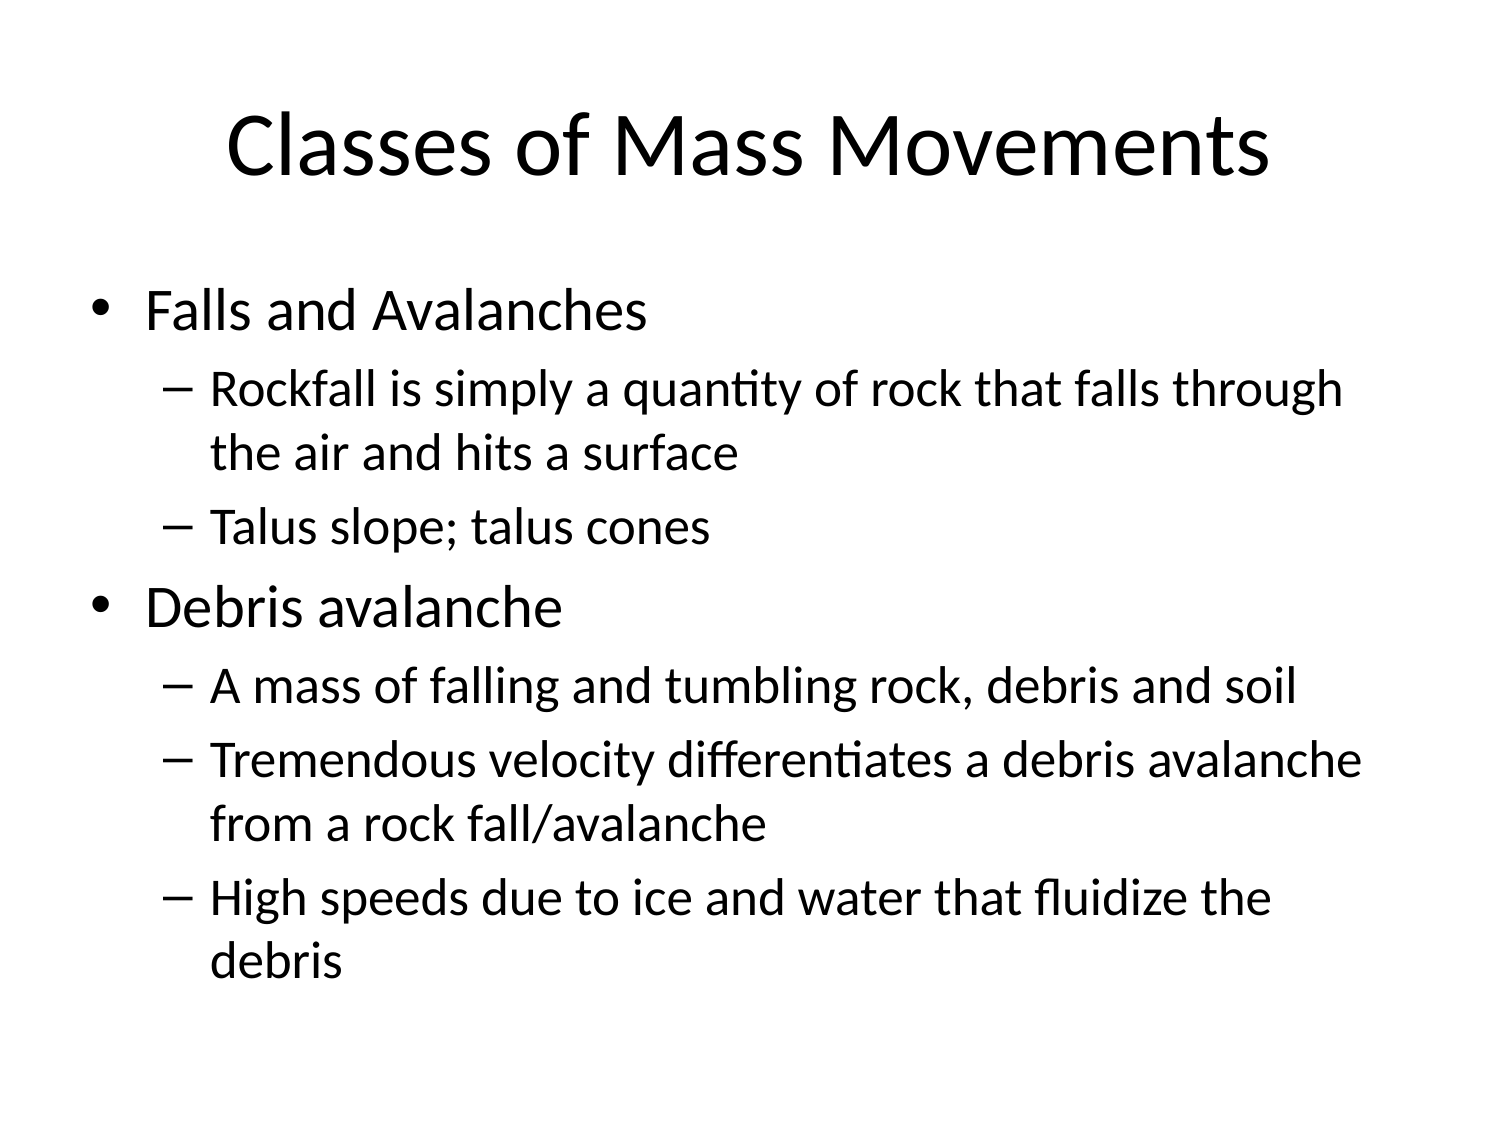

# Classes of Mass Movements
Falls and Avalanches
Rockfall is simply a quantity of rock that falls through the air and hits a surface
Talus slope; talus cones
Debris avalanche
A mass of falling and tumbling rock, debris and soil
Tremendous velocity differentiates a debris avalanche from a rock fall/avalanche
High speeds due to ice and water that fluidize the debris